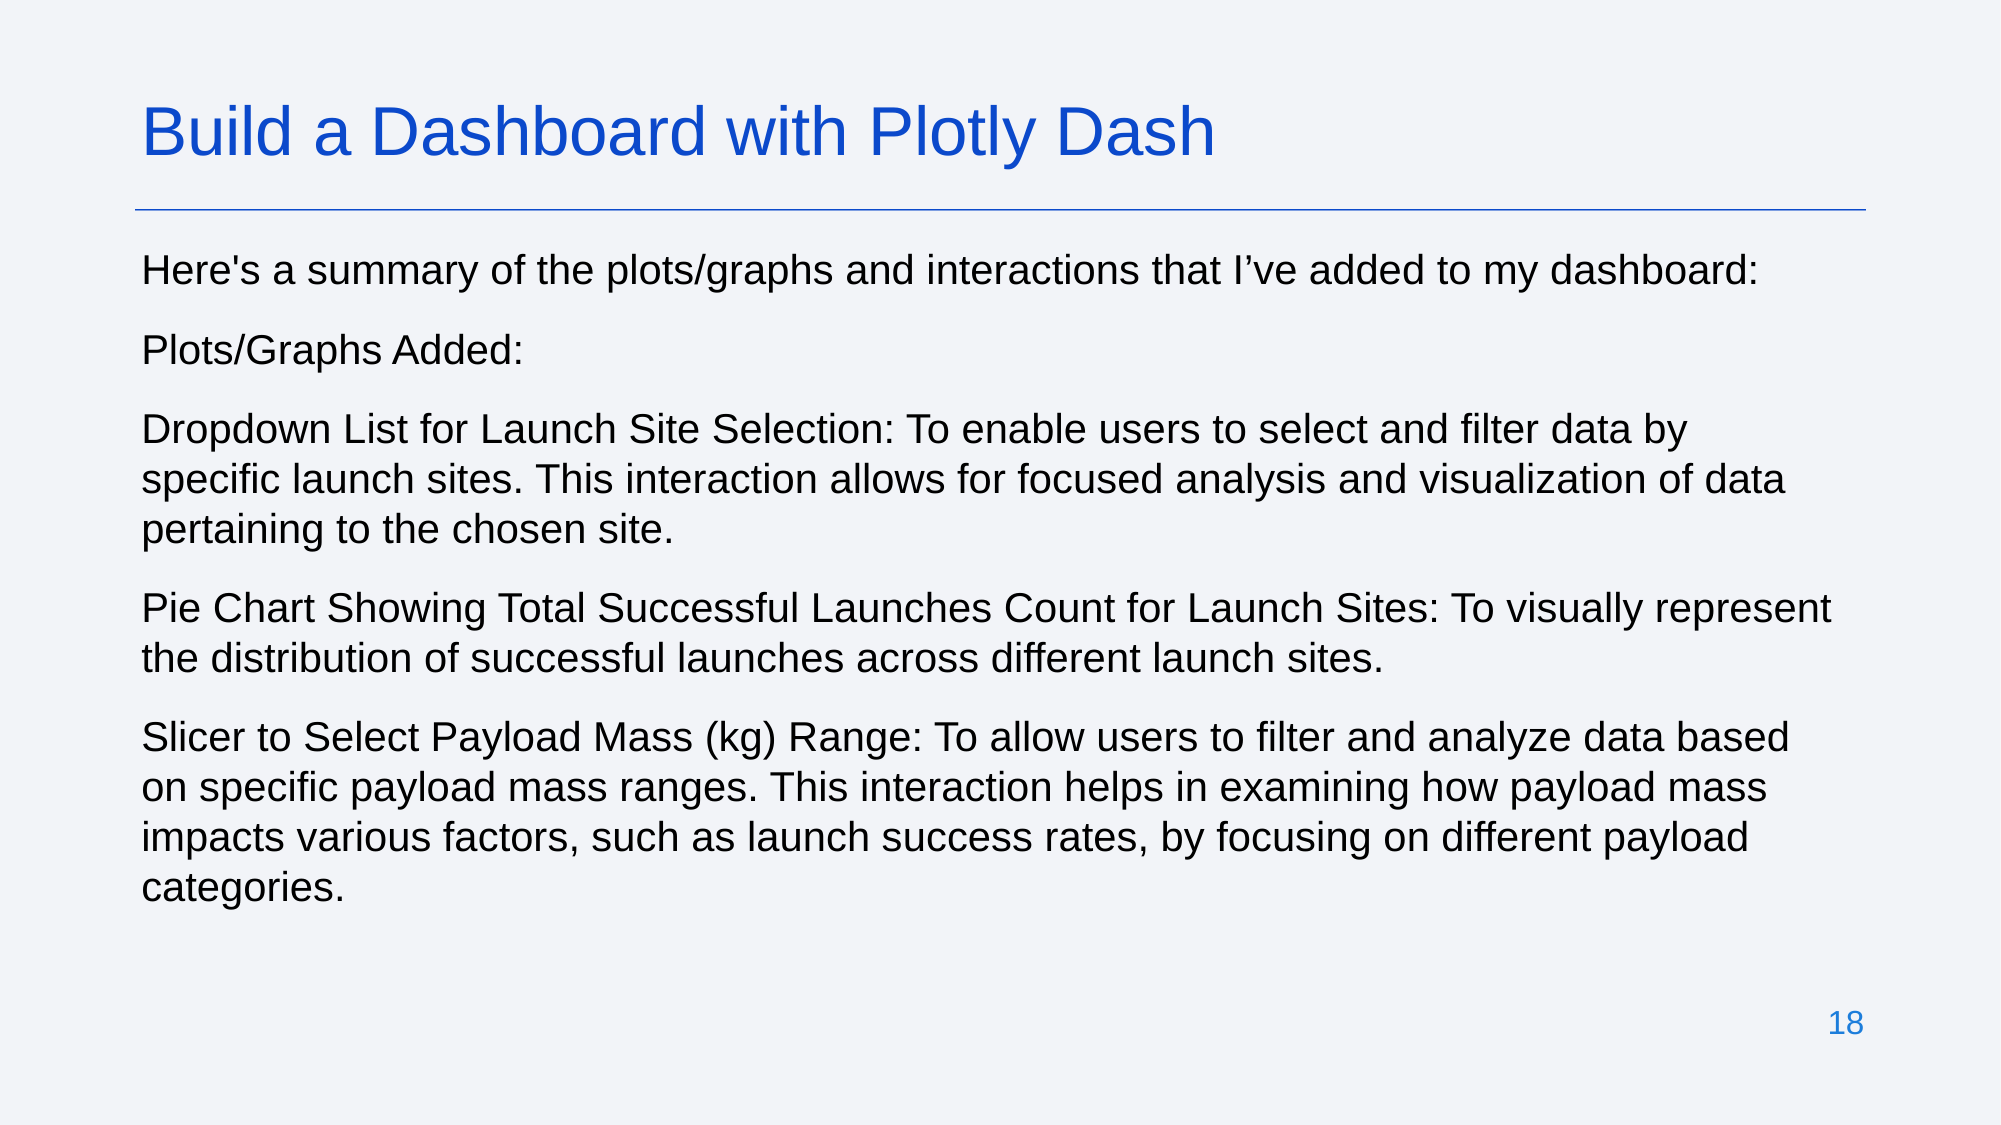

Build a Dashboard with Plotly Dash
Here's a summary of the plots/graphs and interactions that I’ve added to my dashboard:
Plots/Graphs Added:
Dropdown List for Launch Site Selection: To enable users to select and filter data by specific launch sites. This interaction allows for focused analysis and visualization of data pertaining to the chosen site.
Pie Chart Showing Total Successful Launches Count for Launch Sites: To visually represent the distribution of successful launches across different launch sites.
Slicer to Select Payload Mass (kg) Range: To allow users to filter and analyze data based on specific payload mass ranges. This interaction helps in examining how payload mass impacts various factors, such as launch success rates, by focusing on different payload categories.
18